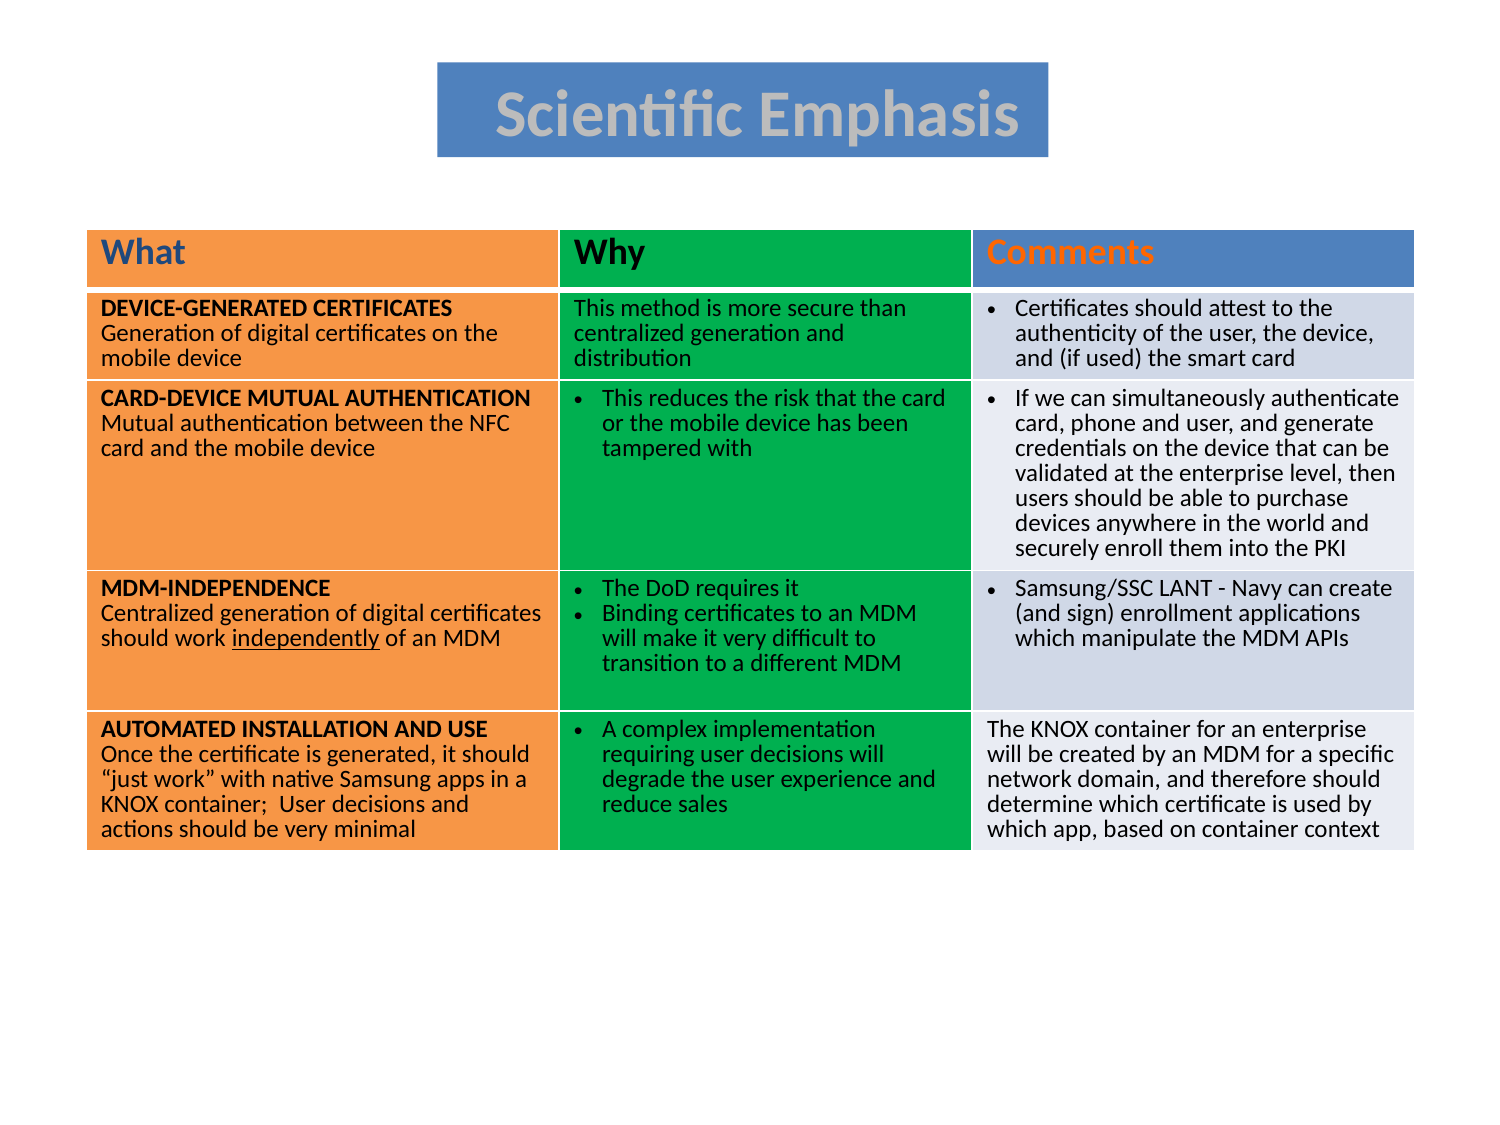

Scientific Emphasis
| What | Why | Comments |
| --- | --- | --- |
| DEVICE-GENERATED CERTIFICATES Generation of digital certificates on the mobile device | This method is more secure than centralized generation and distribution | Certificates should attest to the authenticity of the user, the device, and (if used) the smart card |
| CARD-DEVICE MUTUAL AUTHENTICATION Mutual authentication between the NFC card and the mobile device | This reduces the risk that the card or the mobile device has been tampered with | If we can simultaneously authenticate card, phone and user, and generate credentials on the device that can be validated at the enterprise level, then users should be able to purchase devices anywhere in the world and securely enroll them into the PKI |
| MDM-INDEPENDENCE Centralized generation of digital certificates should work independently of an MDM | The DoD requires it Binding certificates to an MDM will make it very difficult to transition to a different MDM | Samsung/SSC LANT - Navy can create (and sign) enrollment applications which manipulate the MDM APIs |
| AUTOMATED INSTALLATION AND USE Once the certificate is generated, it should “just work” with native Samsung apps in a KNOX container; User decisions and actions should be very minimal | A complex implementation requiring user decisions will degrade the user experience and reduce sales | The KNOX container for an enterprise will be created by an MDM for a specific network domain, and therefore should determine which certificate is used by which app, based on container context |